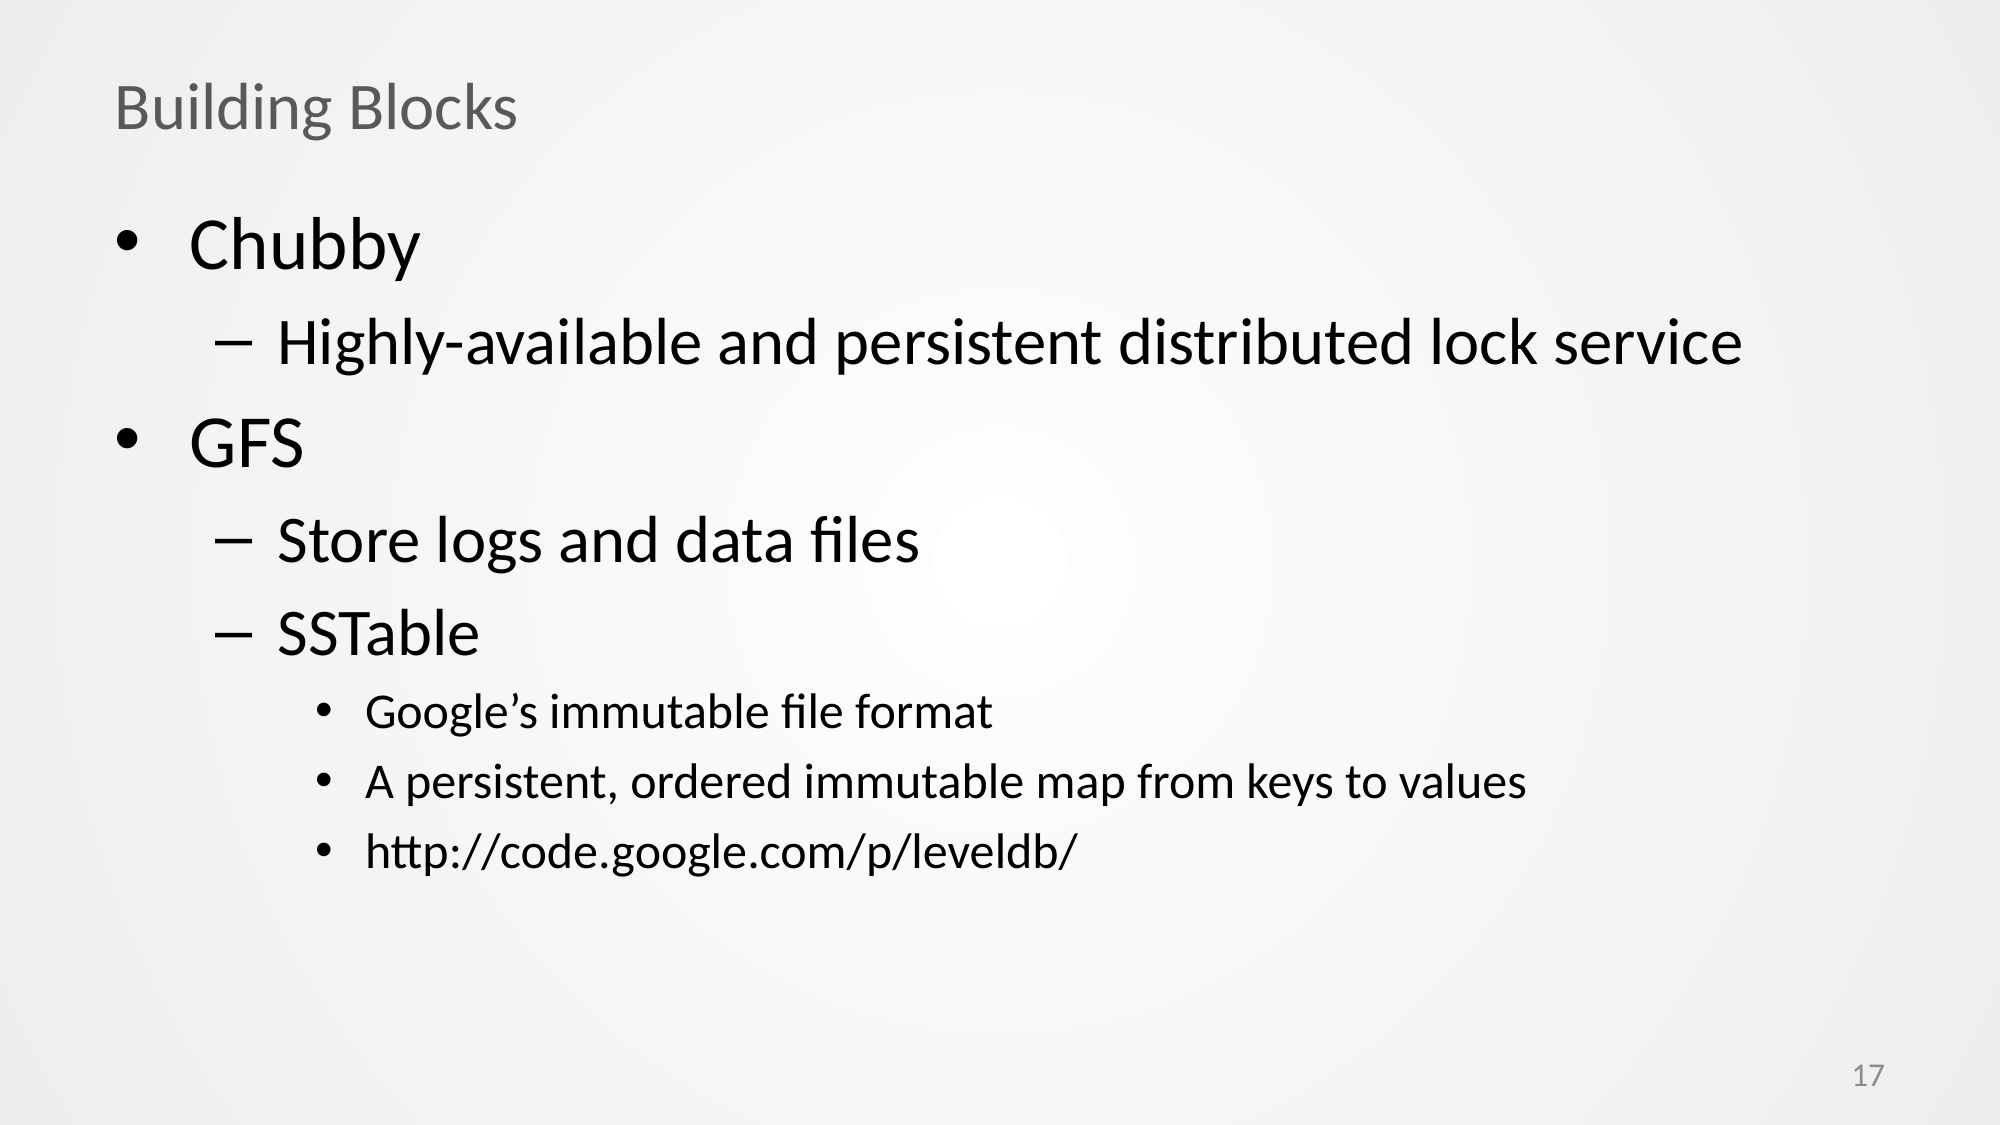

# Building Blocks
Chubby
Highly-available and persistent distributed lock service
GFS
Store logs and data files
SSTable
Google’s immutable file format
A persistent, ordered immutable map from keys to values
http://code.google.com/p/leveldb/
17